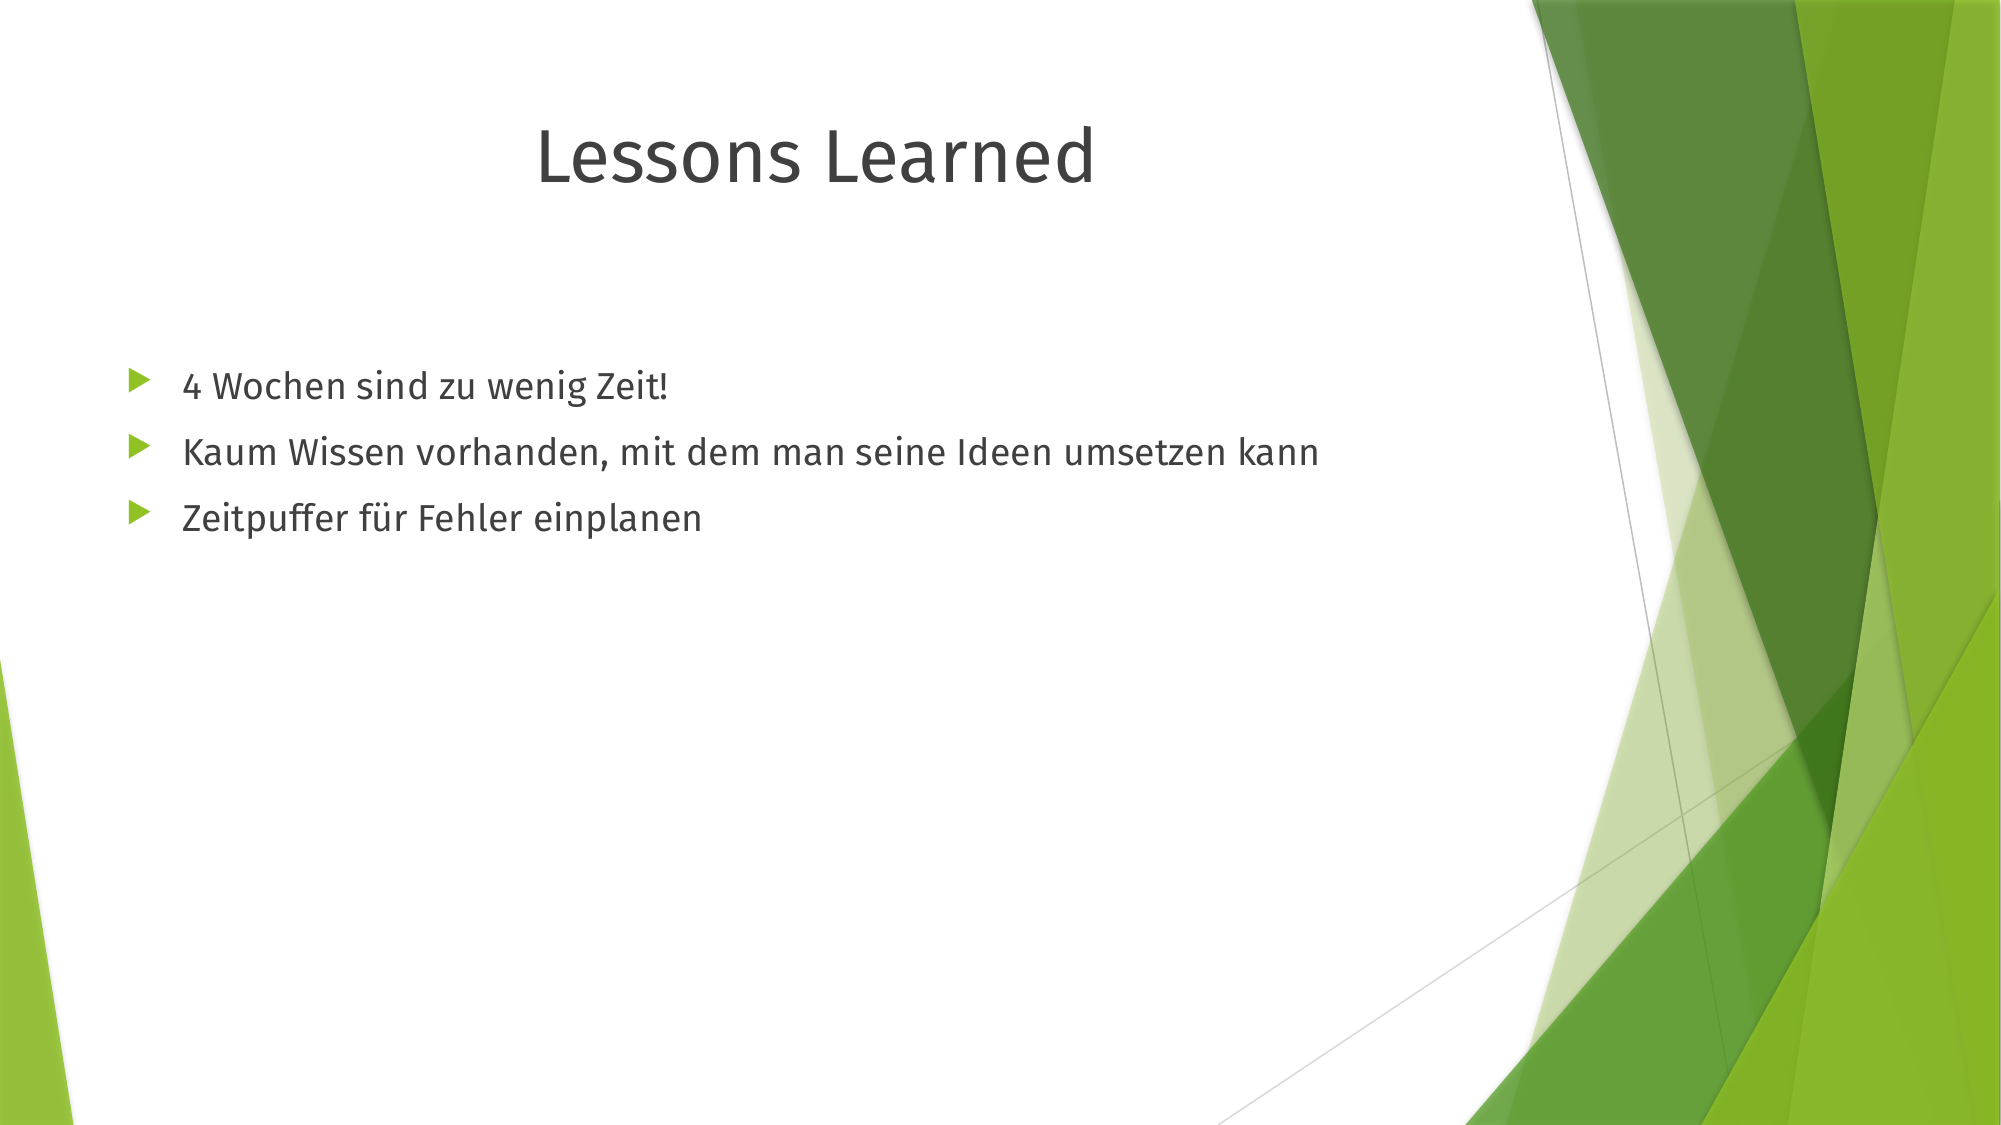

# Lessons Learned
4 Wochen sind zu wenig Zeit!
Kaum Wissen vorhanden, mit dem man seine Ideen umsetzen kann
Zeitpuffer für Fehler einplanen